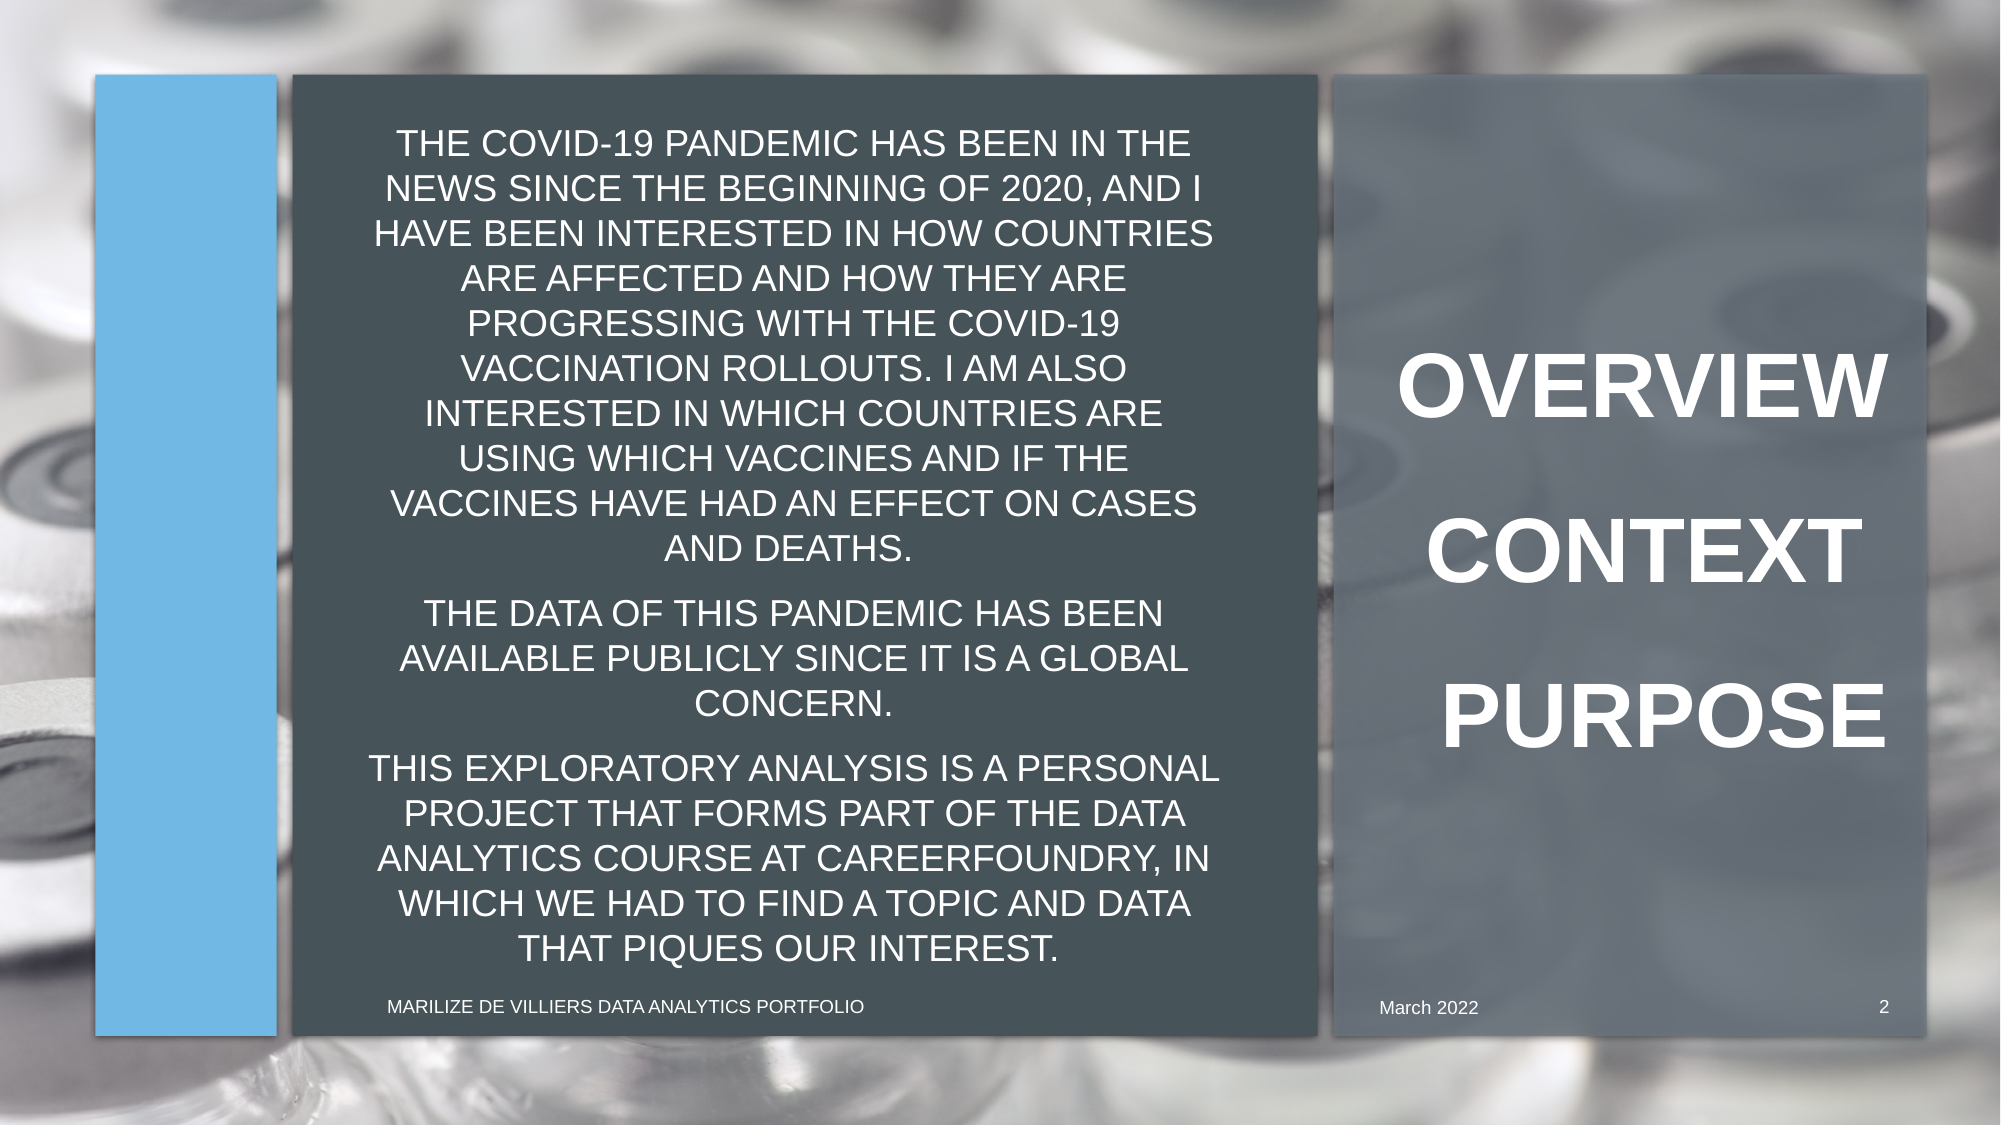

# Overview context purpose
The COVID-19 pandemic has been in the news since the beginning of 2020, and I have been interested in how countries are affected and how they are progressing with the COVID-19 vaccination rollouts. I am also interested in which countries are using which vaccines and if the vaccines have had an effect on cases and deaths.
The data of this pandemic has been available publicly since it is a global concern.
This exploratory analysis is a personal project that forms part of the data analytics course at CareerFoundry, in which we had to find a topic and data that piques our interest.

Marilize de Villiers Data Analytics Portfolio
2
March 2022